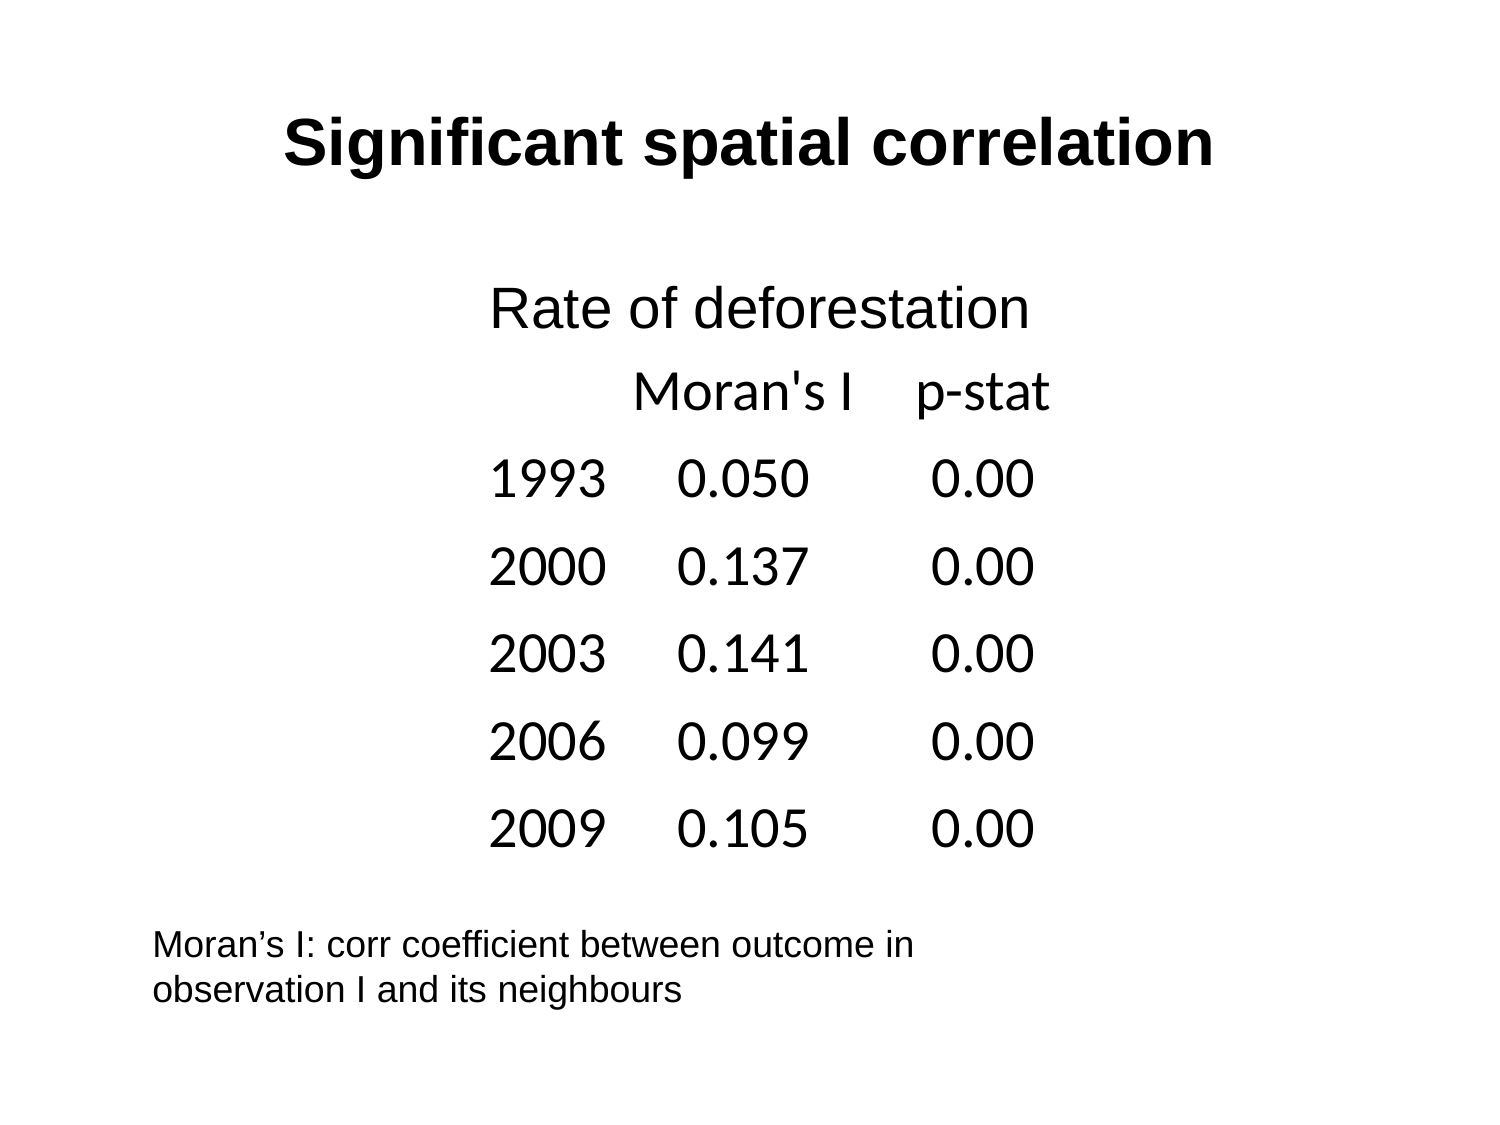

# Significant spatial correlation
Rate of deforestation
|  | Moran's I | p-stat |
| --- | --- | --- |
| 1993 | 0.050 | 0.00 |
| 2000 | 0.137 | 0.00 |
| 2003 | 0.141 | 0.00 |
| 2006 | 0.099 | 0.00 |
| 2009 | 0.105 | 0.00 |
Moran’s I: corr coefficient between outcome in observation I and its neighbours